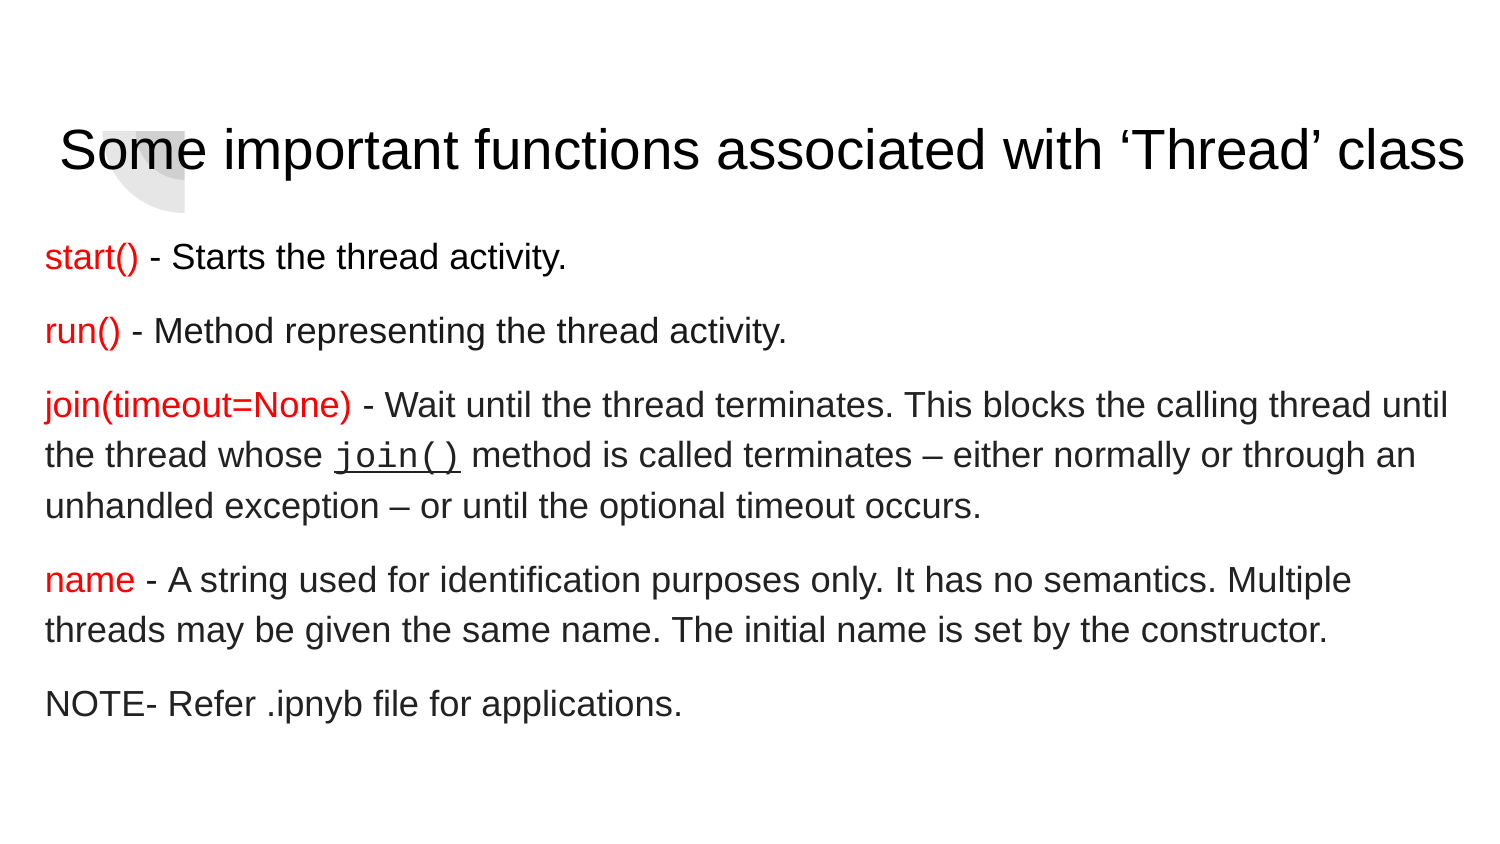

# Some important functions associated with ‘Thread’ class

start() - Starts the thread activity.
run() - Method representing the thread activity.
join(timeout=None) - Wait until the thread terminates. This blocks the calling thread until the thread whose join() method is called terminates – either normally or through an unhandled exception – or until the optional timeout occurs.
name - A string used for identification purposes only. It has no semantics. Multiple threads may be given the same name. The initial name is set by the constructor.
NOTE- Refer .ipnyb file for applications.